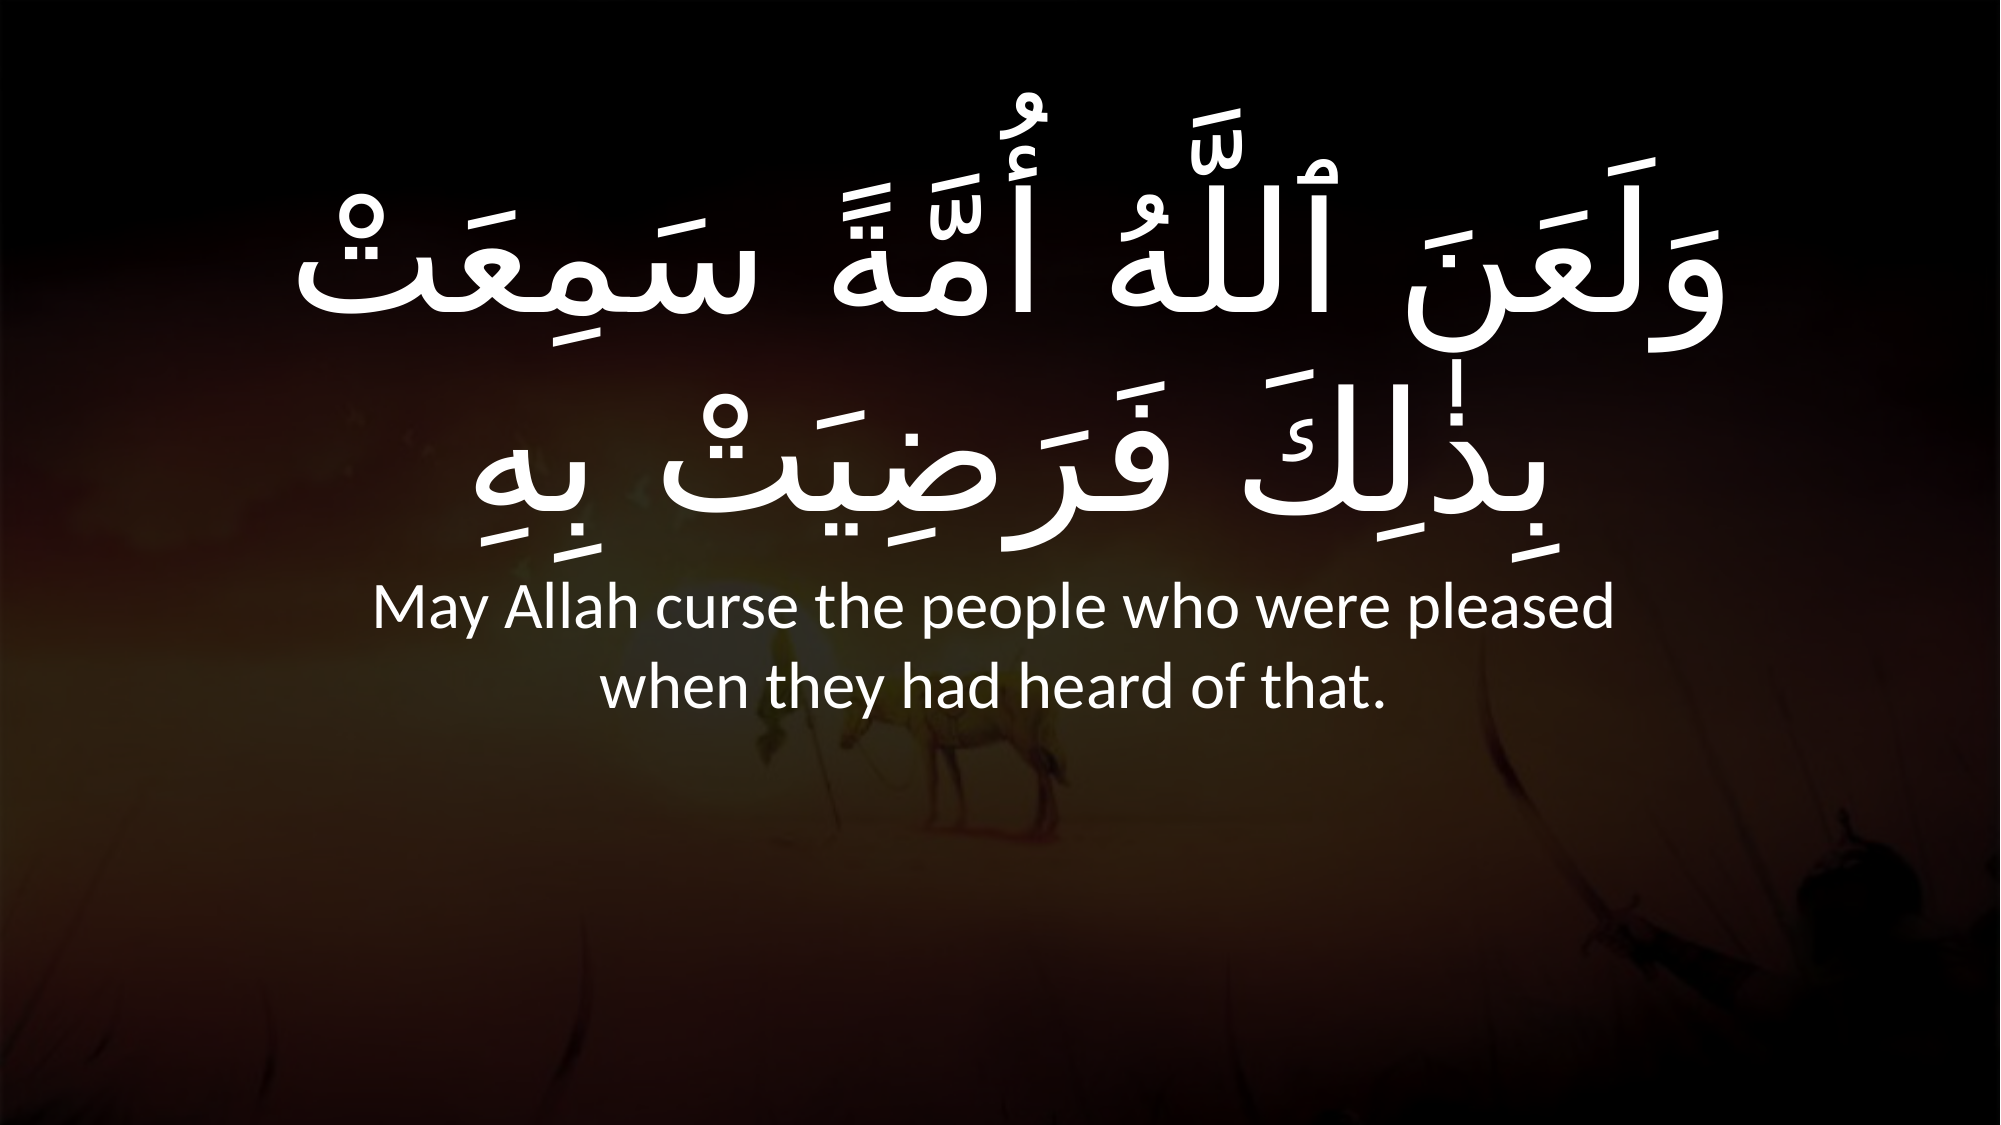

# وَلَعَنَ ٱللَّهُ أُمَّةً سَمِعَتْ بِذٰلِكَ فَرَضِيَتْ بِهِ
May Allah curse the people who were pleased when they had heard of that.